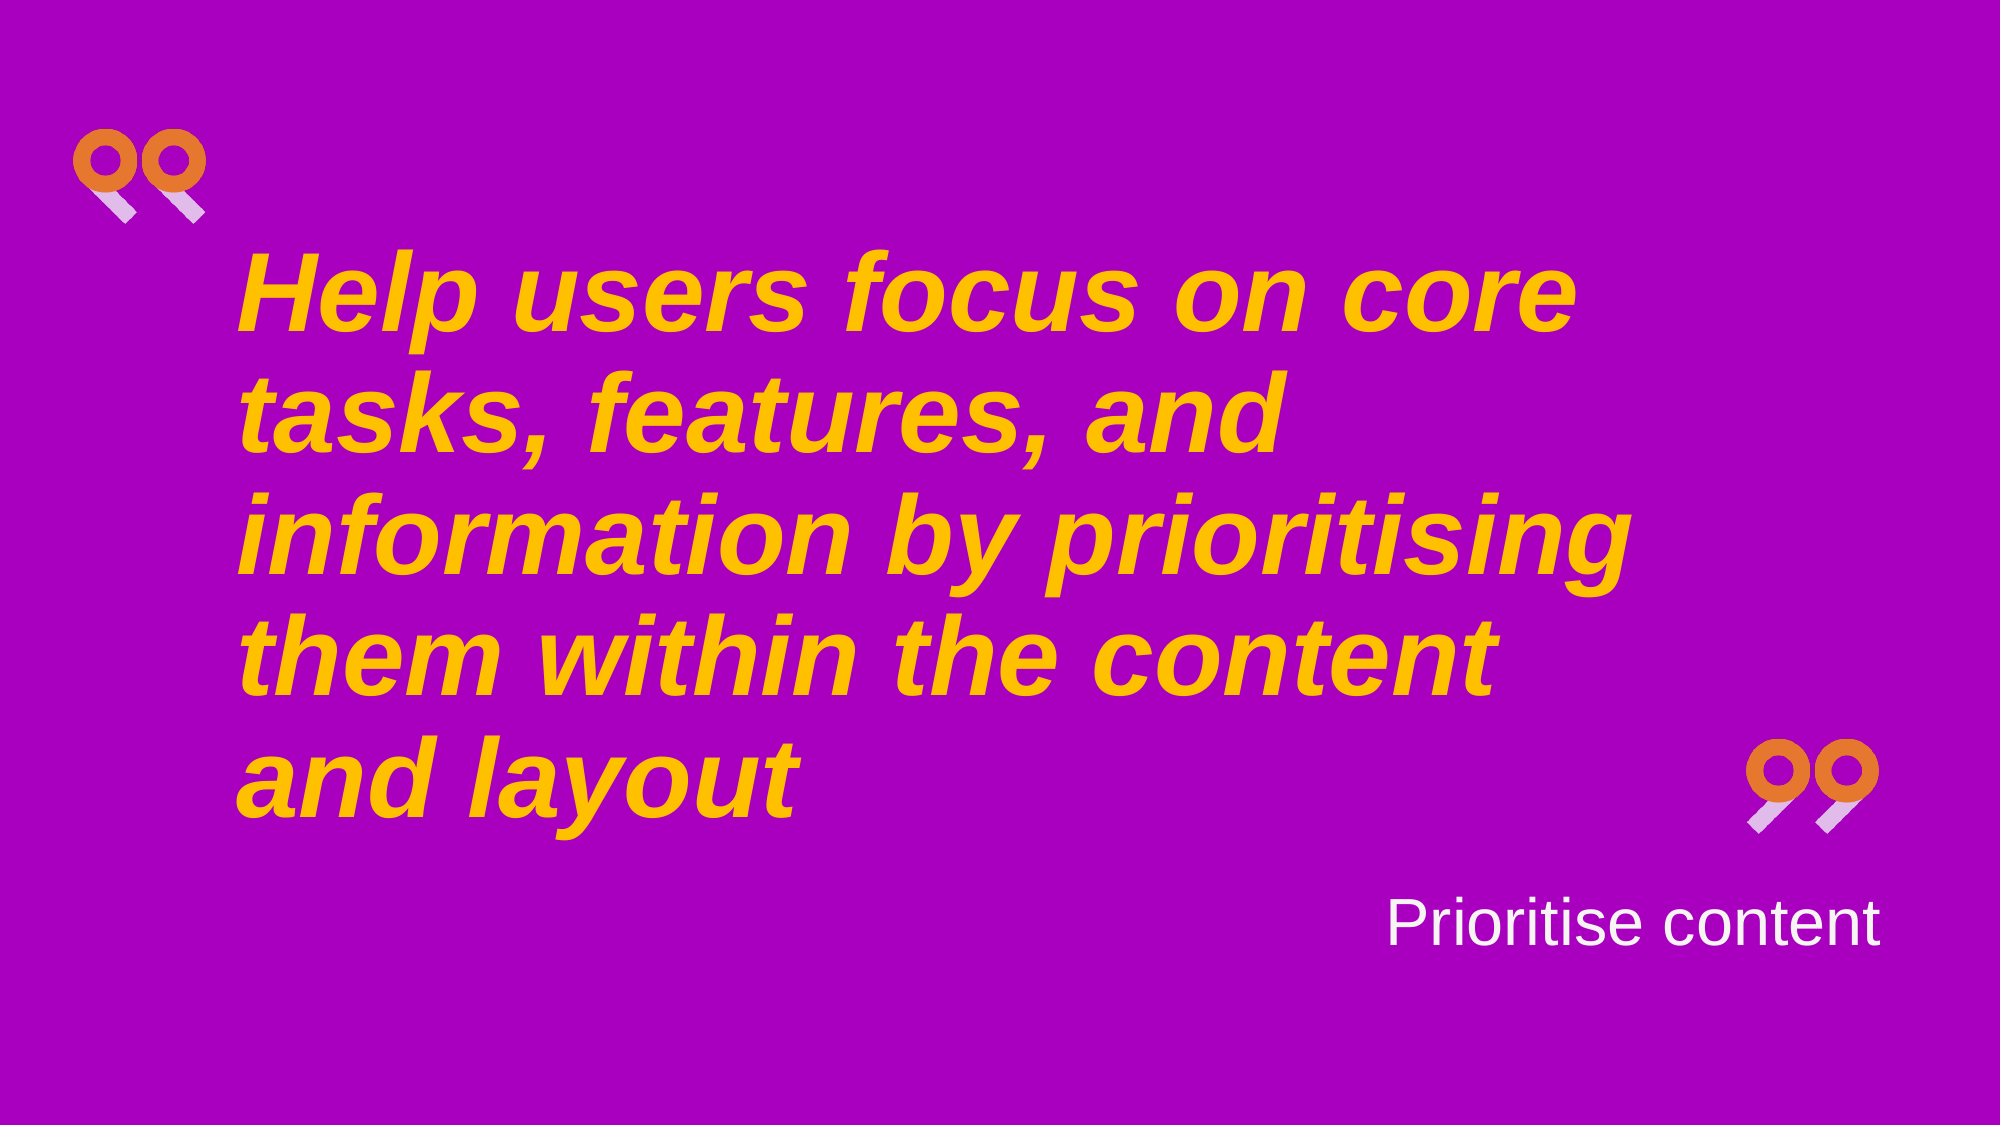

# Help users focus on core tasks, features, and information by prioritising them within the content and layout
Prioritise content